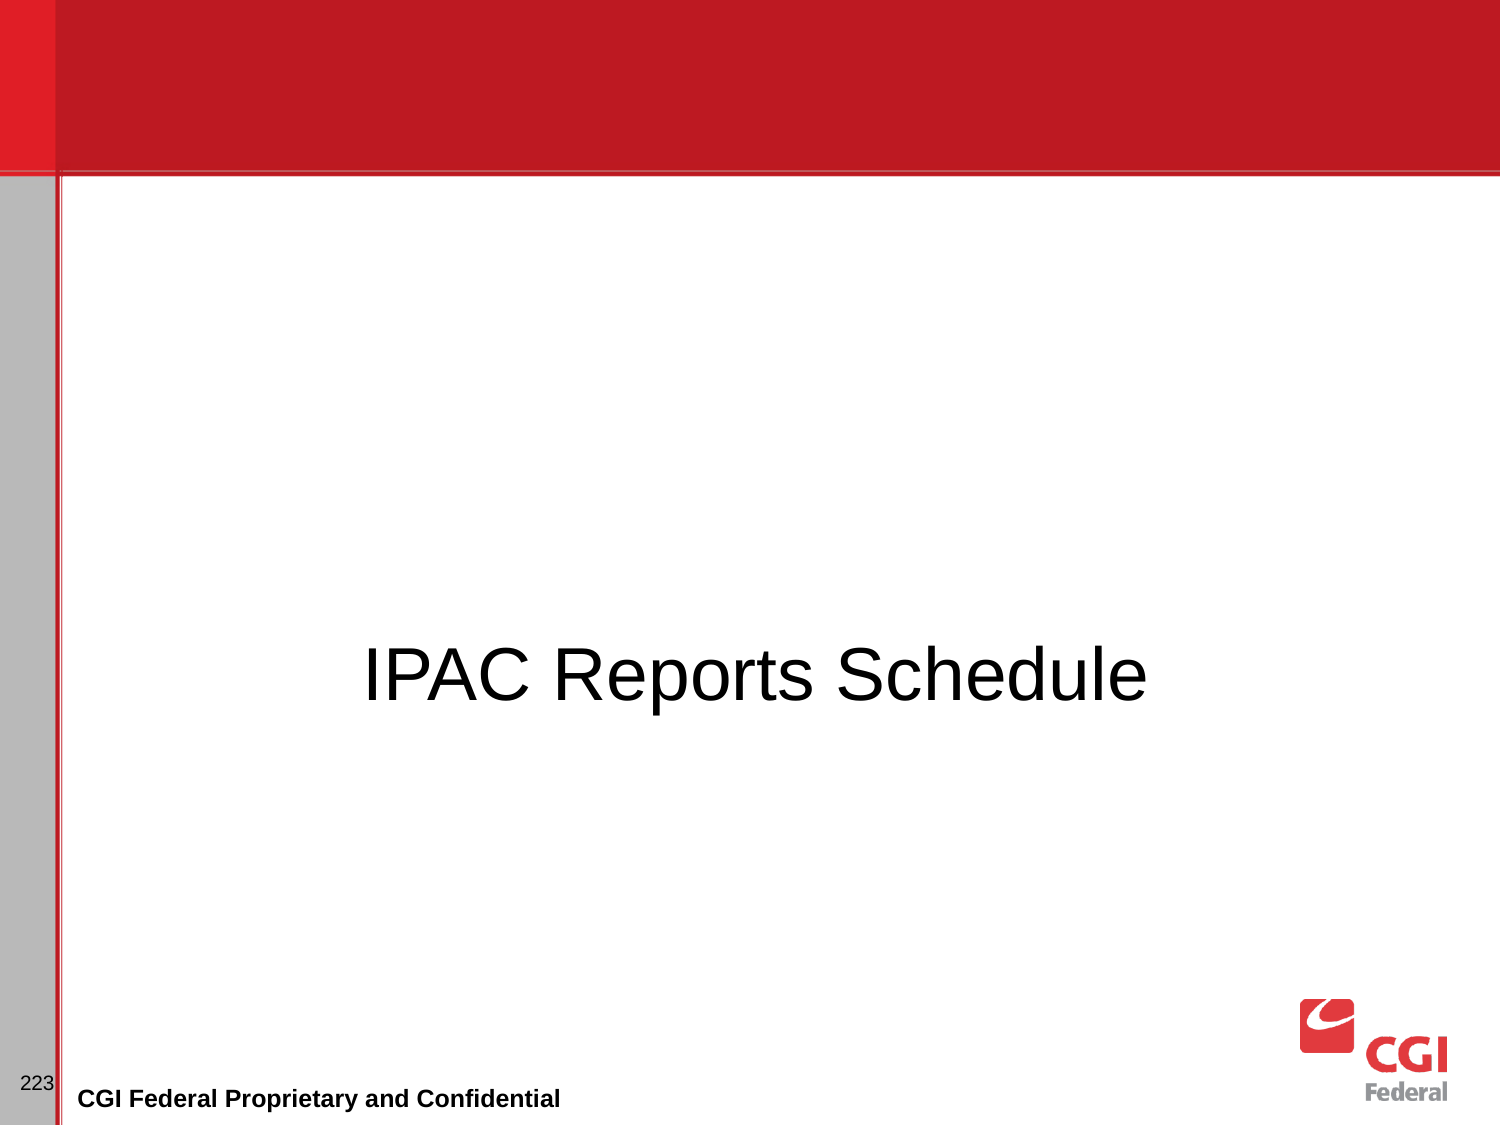

IPAC Reports Schedule
# Dunning
223
CGI Federal Proprietary and Confidential